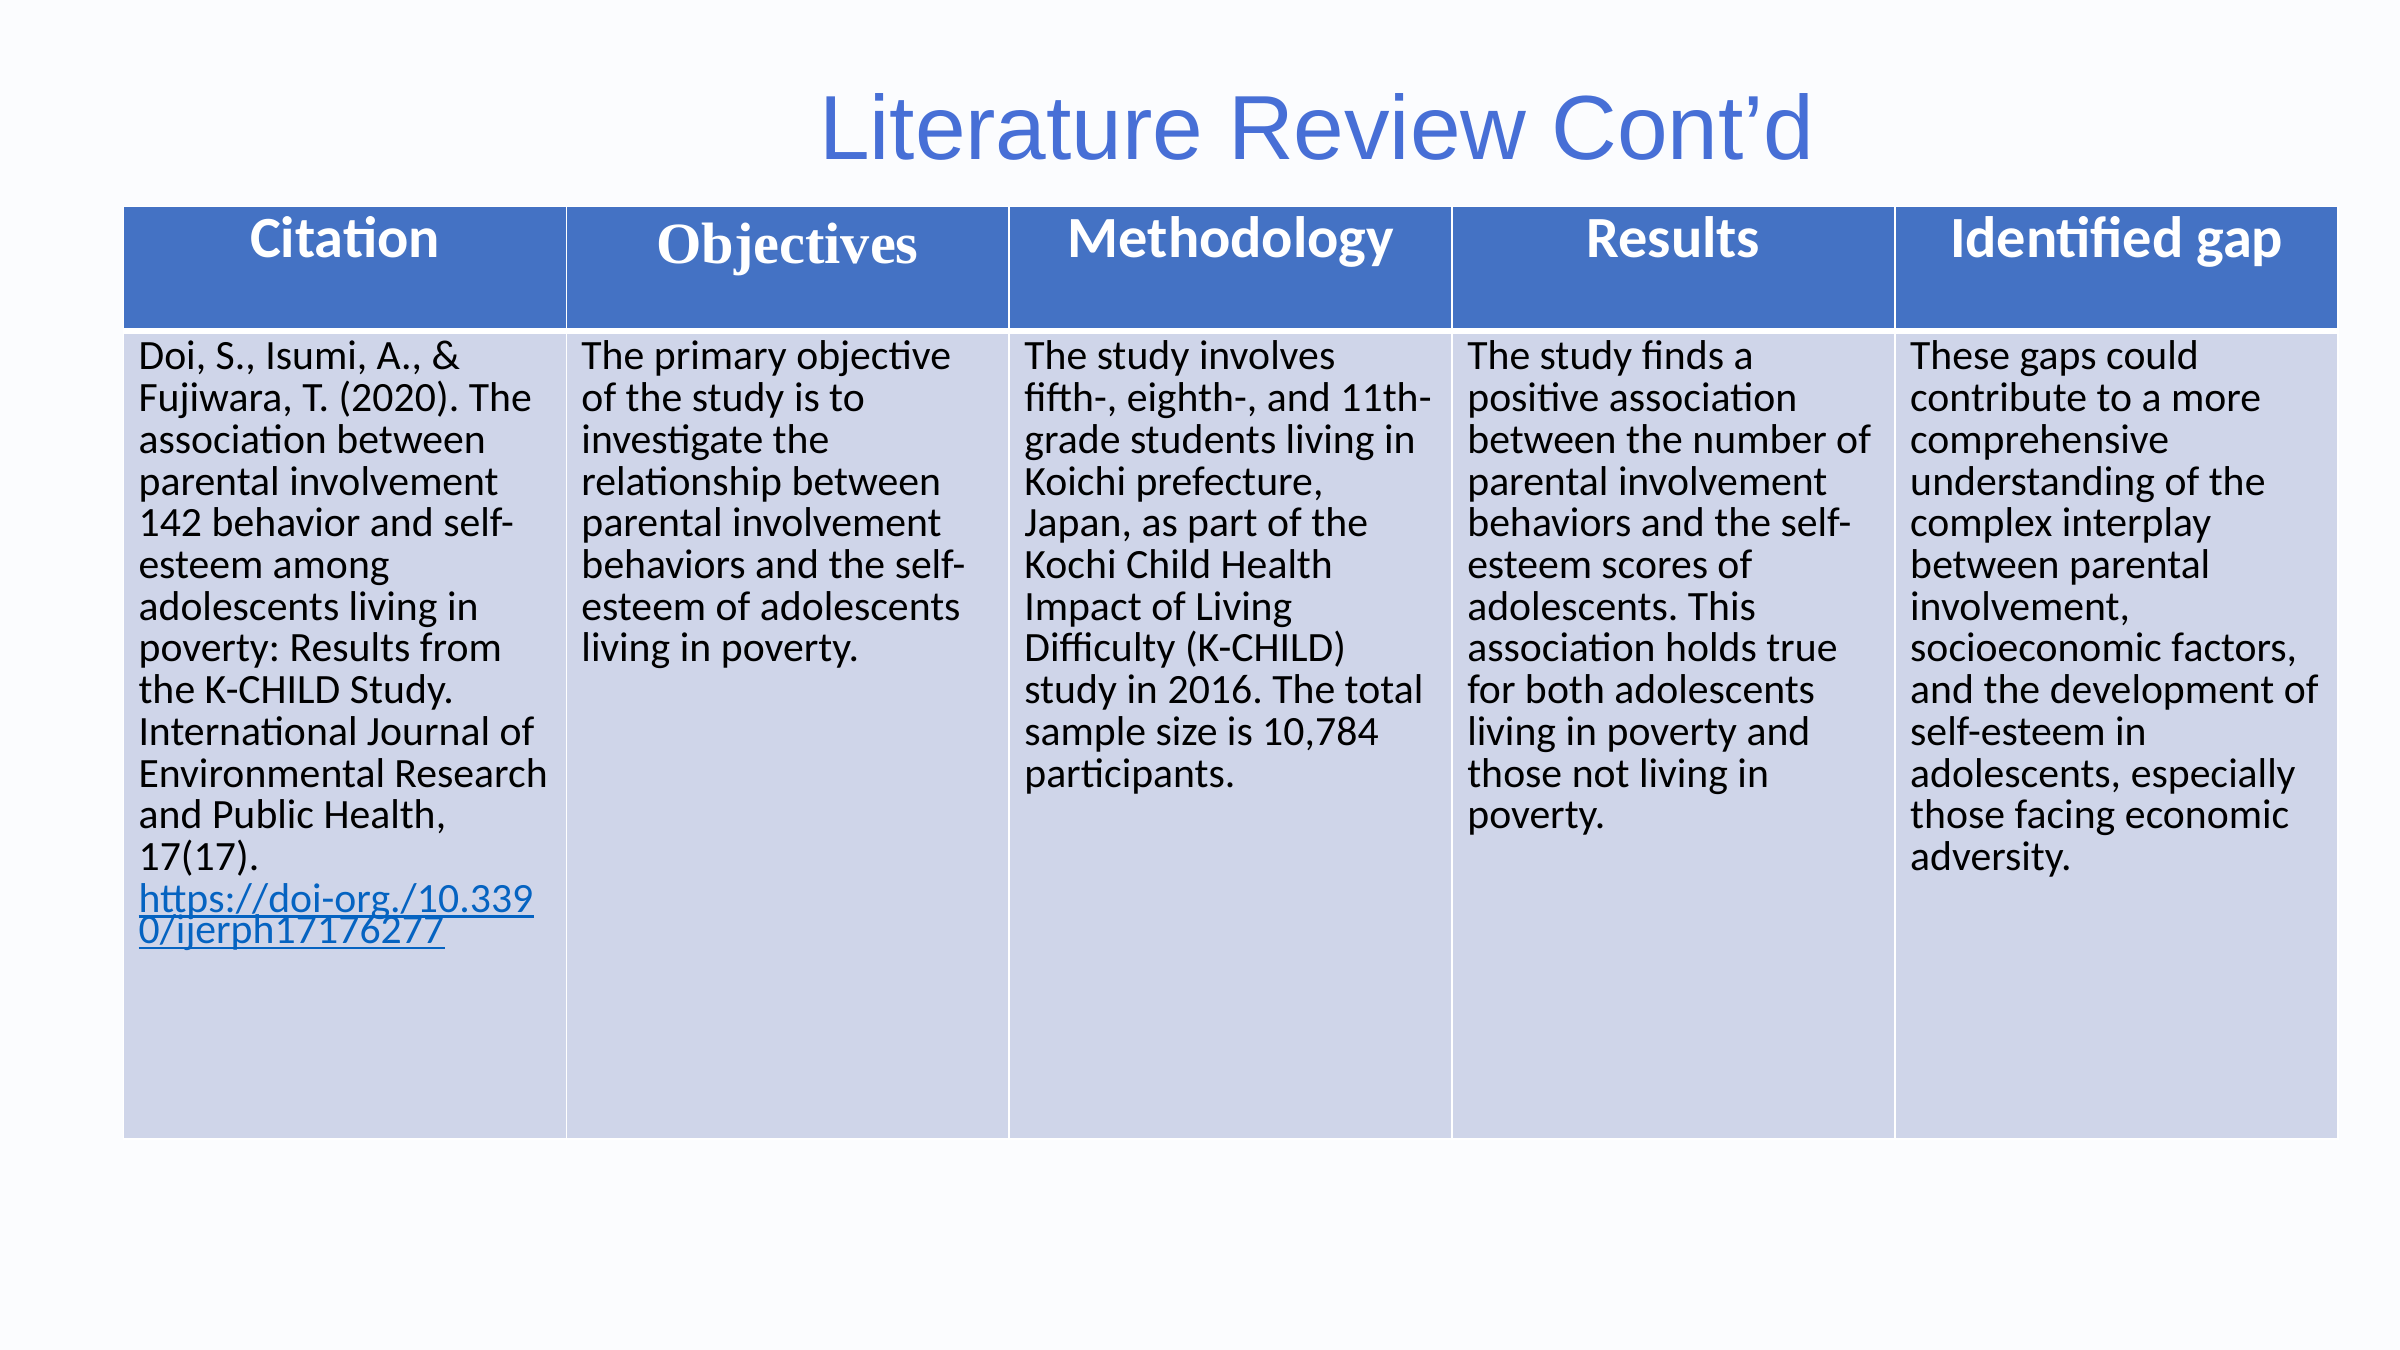

Literature Review Cont’d
| Citation | Objectives | Methodology | Results | Identified gap |
| --- | --- | --- | --- | --- |
| Doi, S., Isumi, A., & Fujiwara, T. (2020). The association between parental involvement 142 behavior and self-esteem among adolescents living in poverty: Results from the K-CHILD Study. International Journal of Environmental Research and Public Health, 17(17). https://doi-org./10.3390/ijerph17176277 | The primary objective of the study is to investigate the relationship between parental involvement behaviors and the self-esteem of adolescents living in poverty. | The study involves fifth-, eighth-, and 11th-grade students living in Koichi prefecture, Japan, as part of the Kochi Child Health Impact of Living Difficulty (K-CHILD) study in 2016. The total sample size is 10,784 participants. | The study finds a positive association between the number of parental involvement behaviors and the self-esteem scores of adolescents. This association holds true for both adolescents living in poverty and those not living in poverty. | These gaps could contribute to a more comprehensive understanding of the complex interplay between parental involvement, socioeconomic factors, and the development of self-esteem in adolescents, especially those facing economic adversity. |